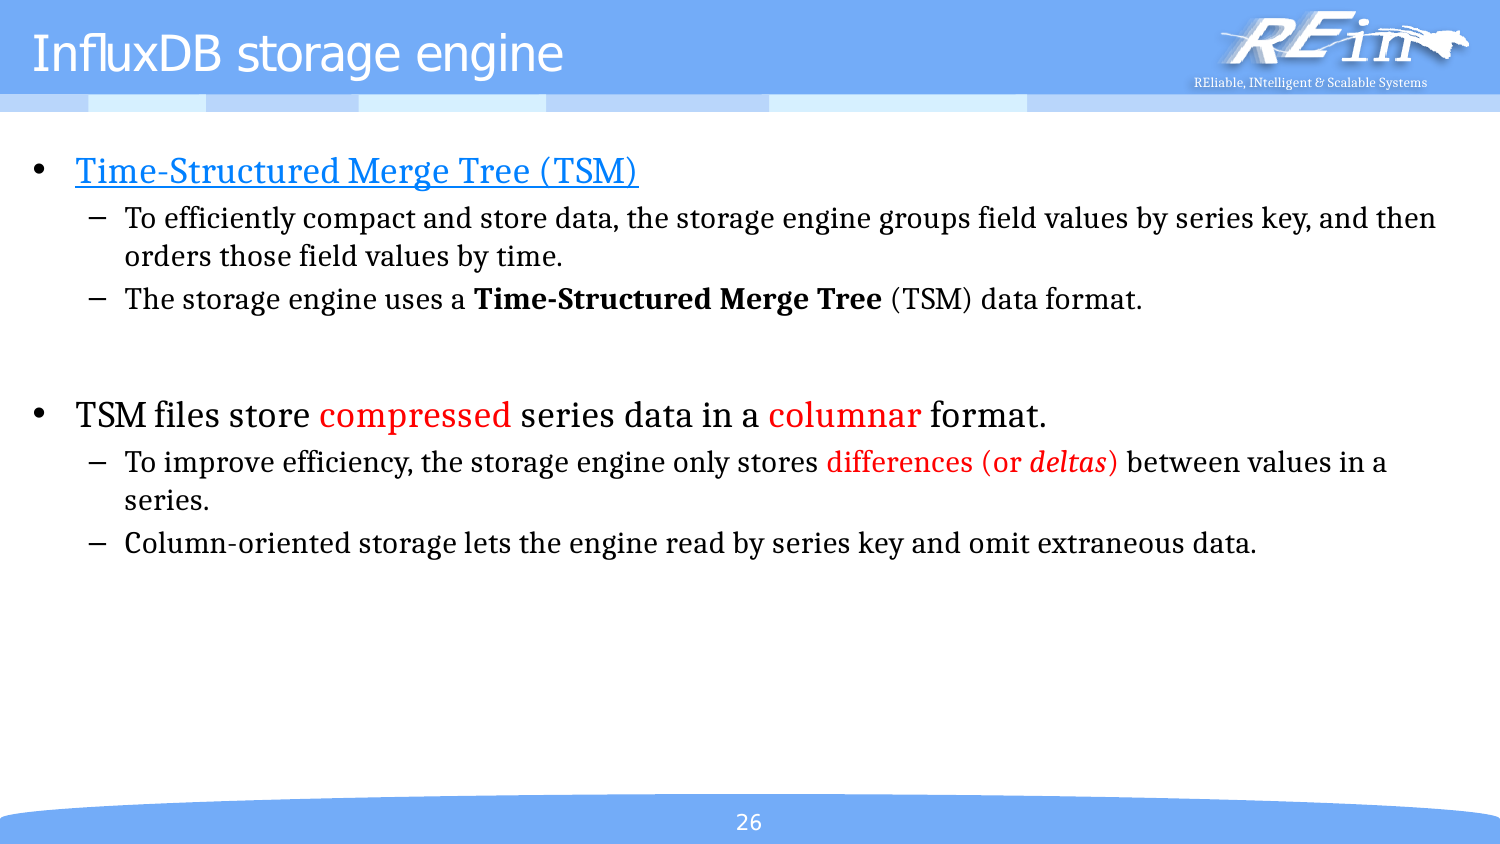

# InfluxDB storage engine
Time-Structured Merge Tree (TSM)
To efficiently compact and store data, the storage engine groups field values by series key, and then orders those field values by time.
The storage engine uses a Time-Structured Merge Tree (TSM) data format.

TSM files store compressed series data in a columnar format.
To improve efficiency, the storage engine only stores differences (or deltas) between values in a series.
Column-oriented storage lets the engine read by series key and omit extraneous data.

26